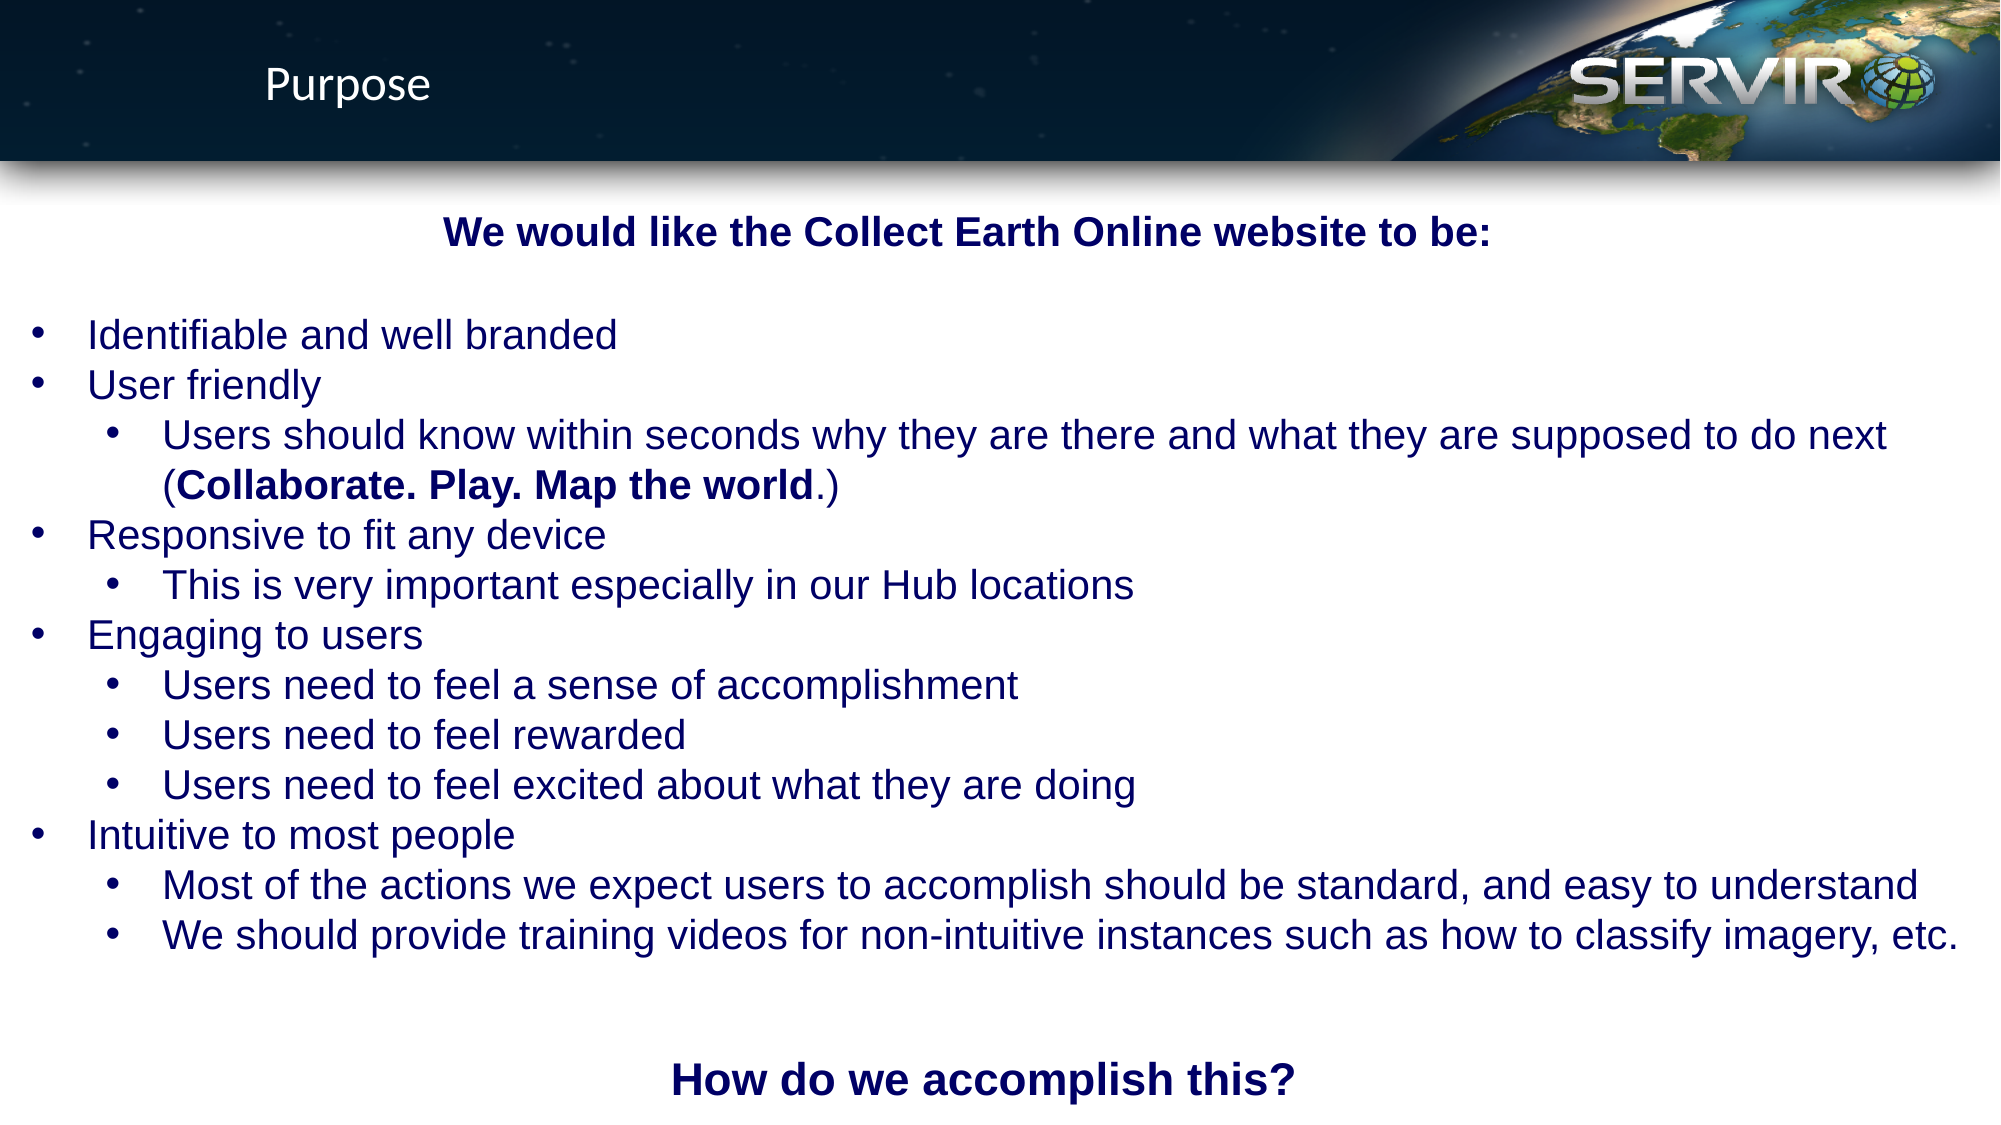

Purpose
We would like the Collect Earth Online website to be:
Identifiable and well branded
User friendly
Users should know within seconds why they are there and what they are supposed to do next (Collaborate. Play. Map the world.)
Responsive to fit any device
This is very important especially in our Hub locations
Engaging to users
Users need to feel a sense of accomplishment
Users need to feel rewarded
Users need to feel excited about what they are doing
Intuitive to most people
Most of the actions we expect users to accomplish should be standard, and easy to understand
We should provide training videos for non-intuitive instances such as how to classify imagery, etc.
How do we accomplish this?